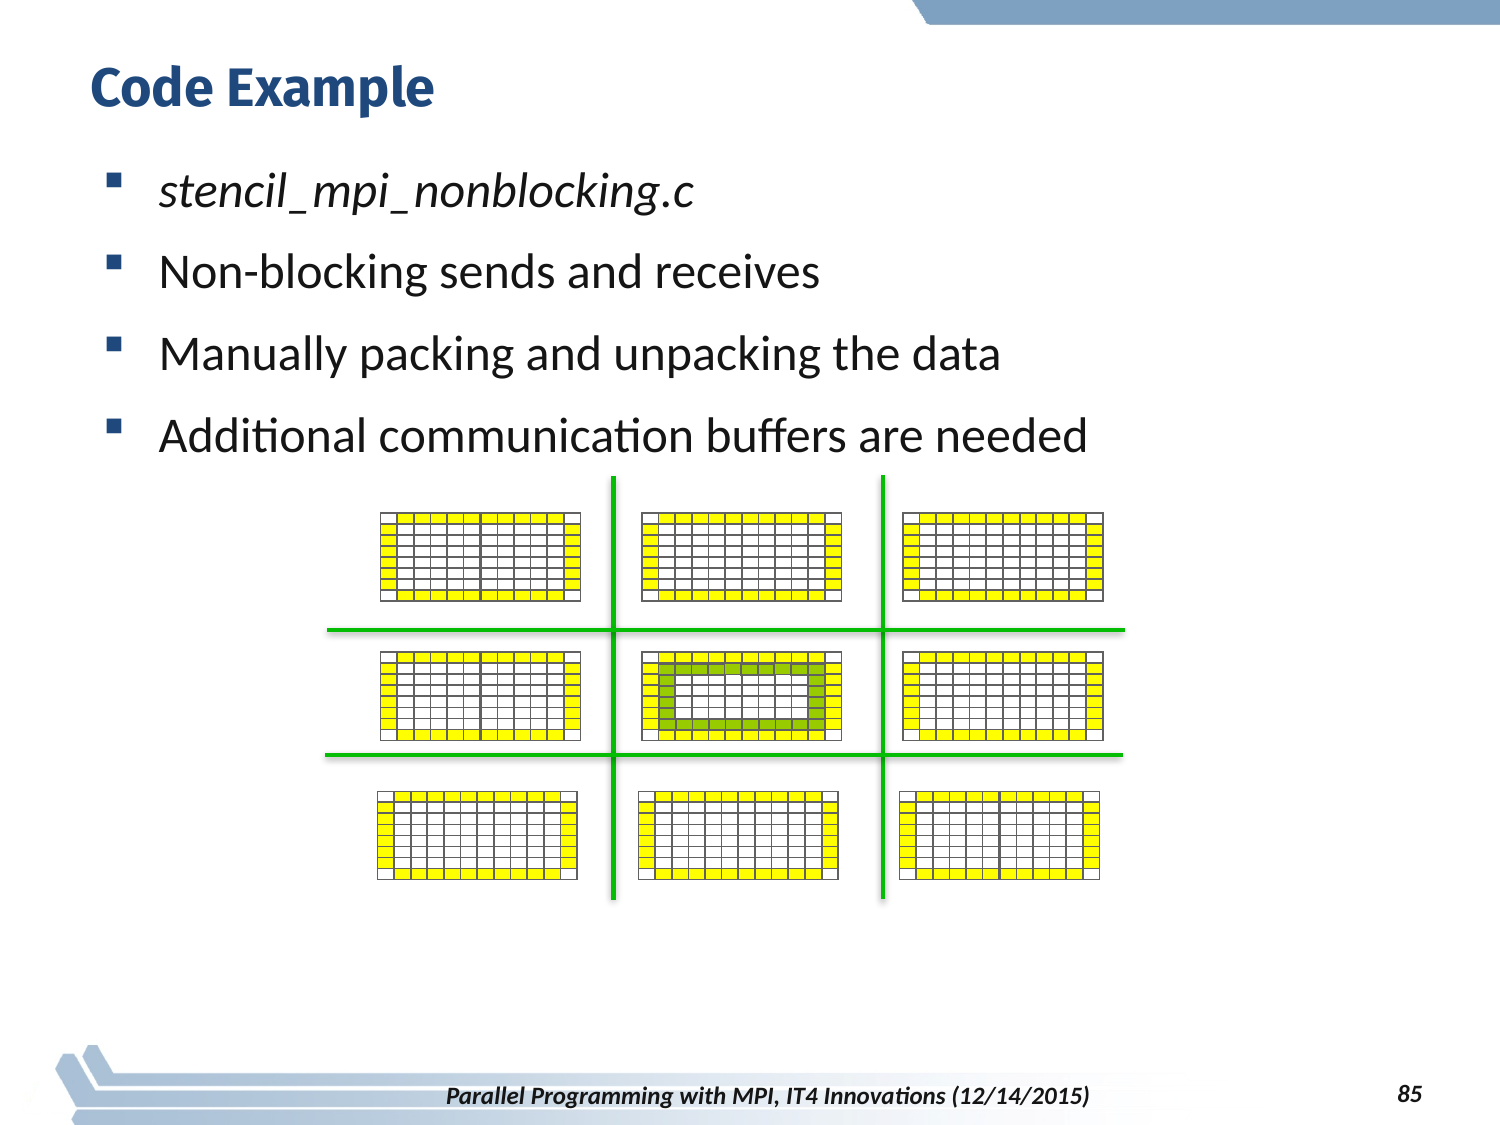

# Code Example
stencil_mpi_nonblocking.c
Non-blocking sends and receives
Manually packing and unpacking the data
Additional communication buffers are needed

85
Parallel Programming with MPI, IT4 Innovations (12/14/2015)